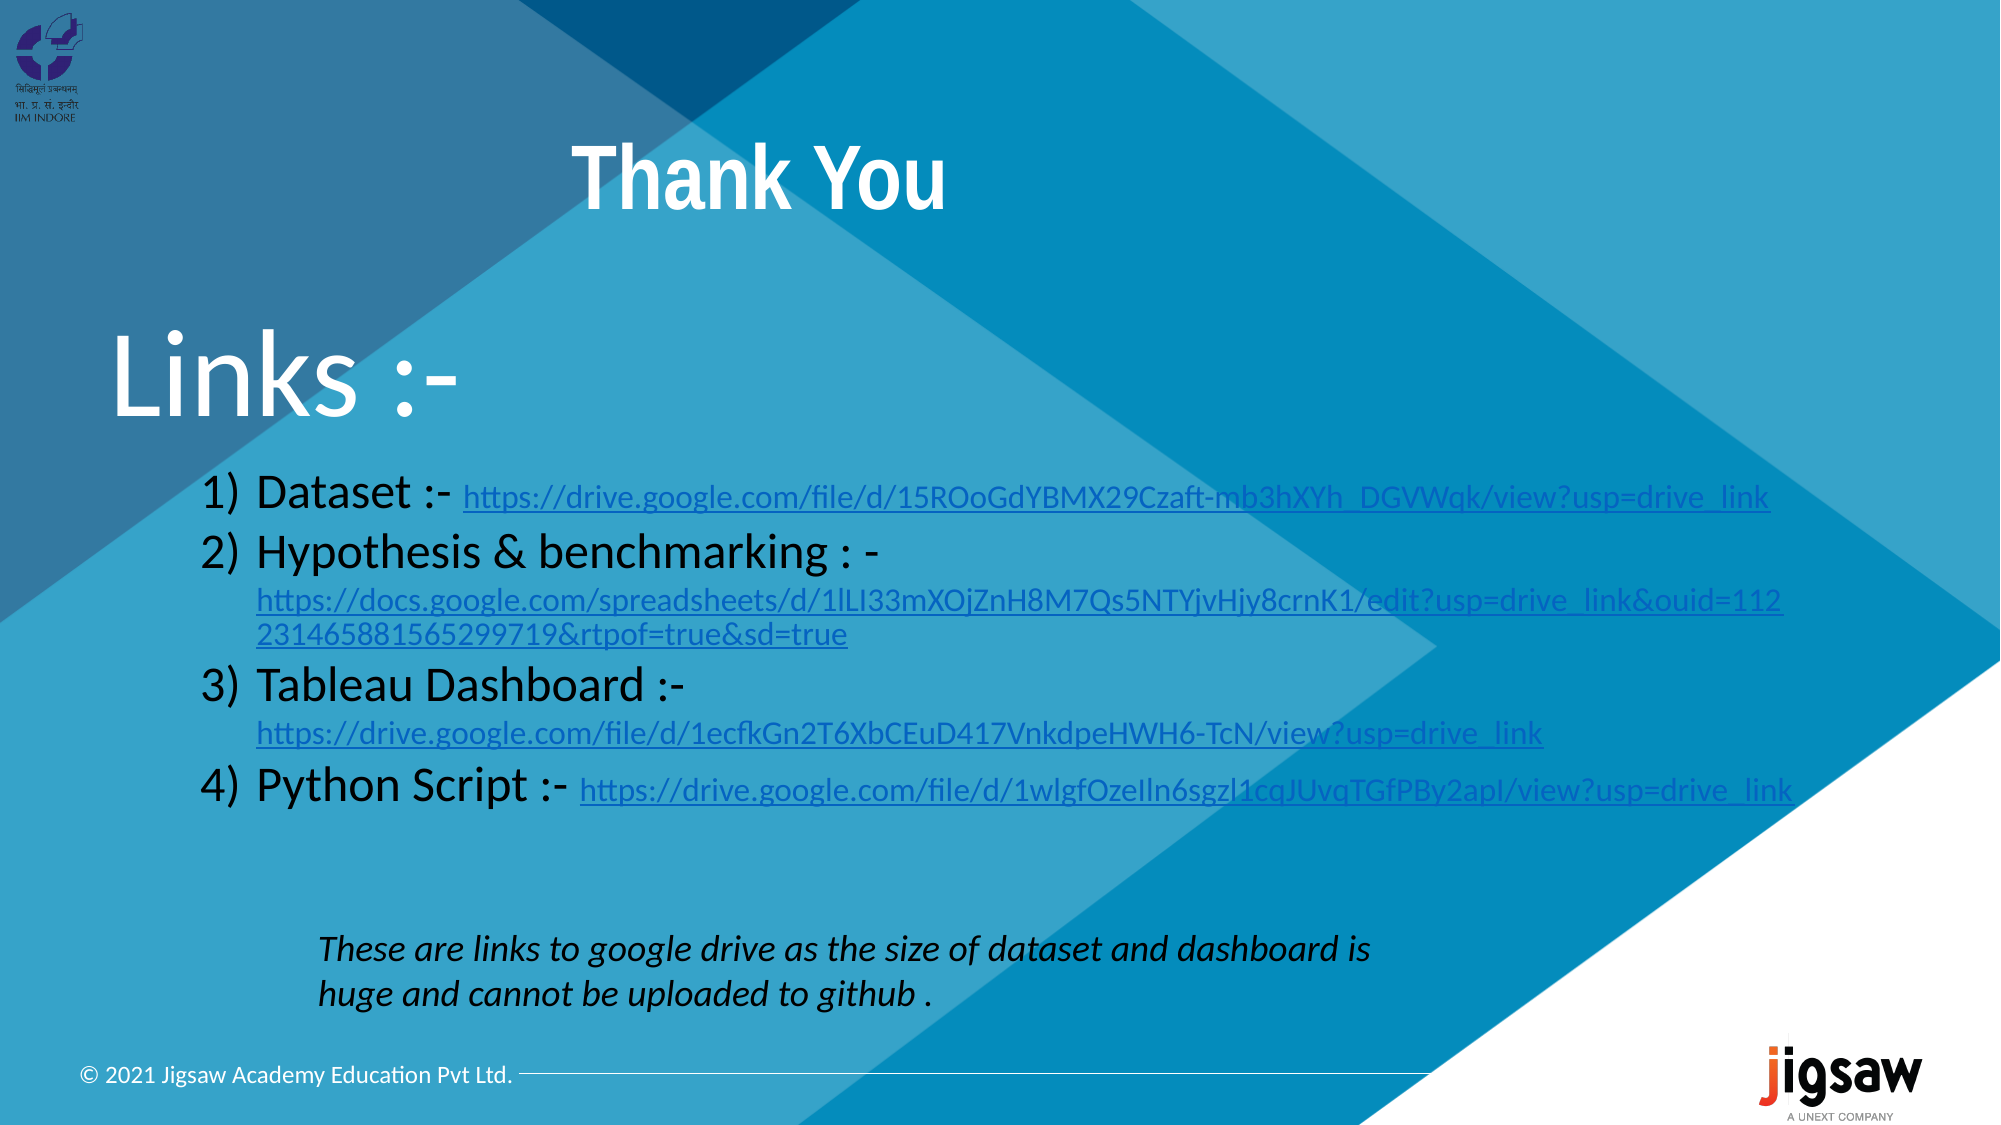

# Thank You
Links :-
Dataset :- https://drive.google.com/file/d/15ROoGdYBMX29Czaft-mb3hXYh_DGVWqk/view?usp=drive_link
Hypothesis & benchmarking : - https://docs.google.com/spreadsheets/d/1lLI33mXOjZnH8M7Qs5NTYjvHjy8crnK1/edit?usp=drive_link&ouid=112231465881565299719&rtpof=true&sd=true
Tableau Dashboard :- https://drive.google.com/file/d/1ecfkGn2T6XbCEuD417VnkdpeHWH6-TcN/view?usp=drive_link
Python Script :- https://drive.google.com/file/d/1wlgfOzeIln6sgzl1cqJUvqTGfPBy2apI/view?usp=drive_link

These are links to google drive as the size of dataset and dashboard is huge and cannot be uploaded to github .